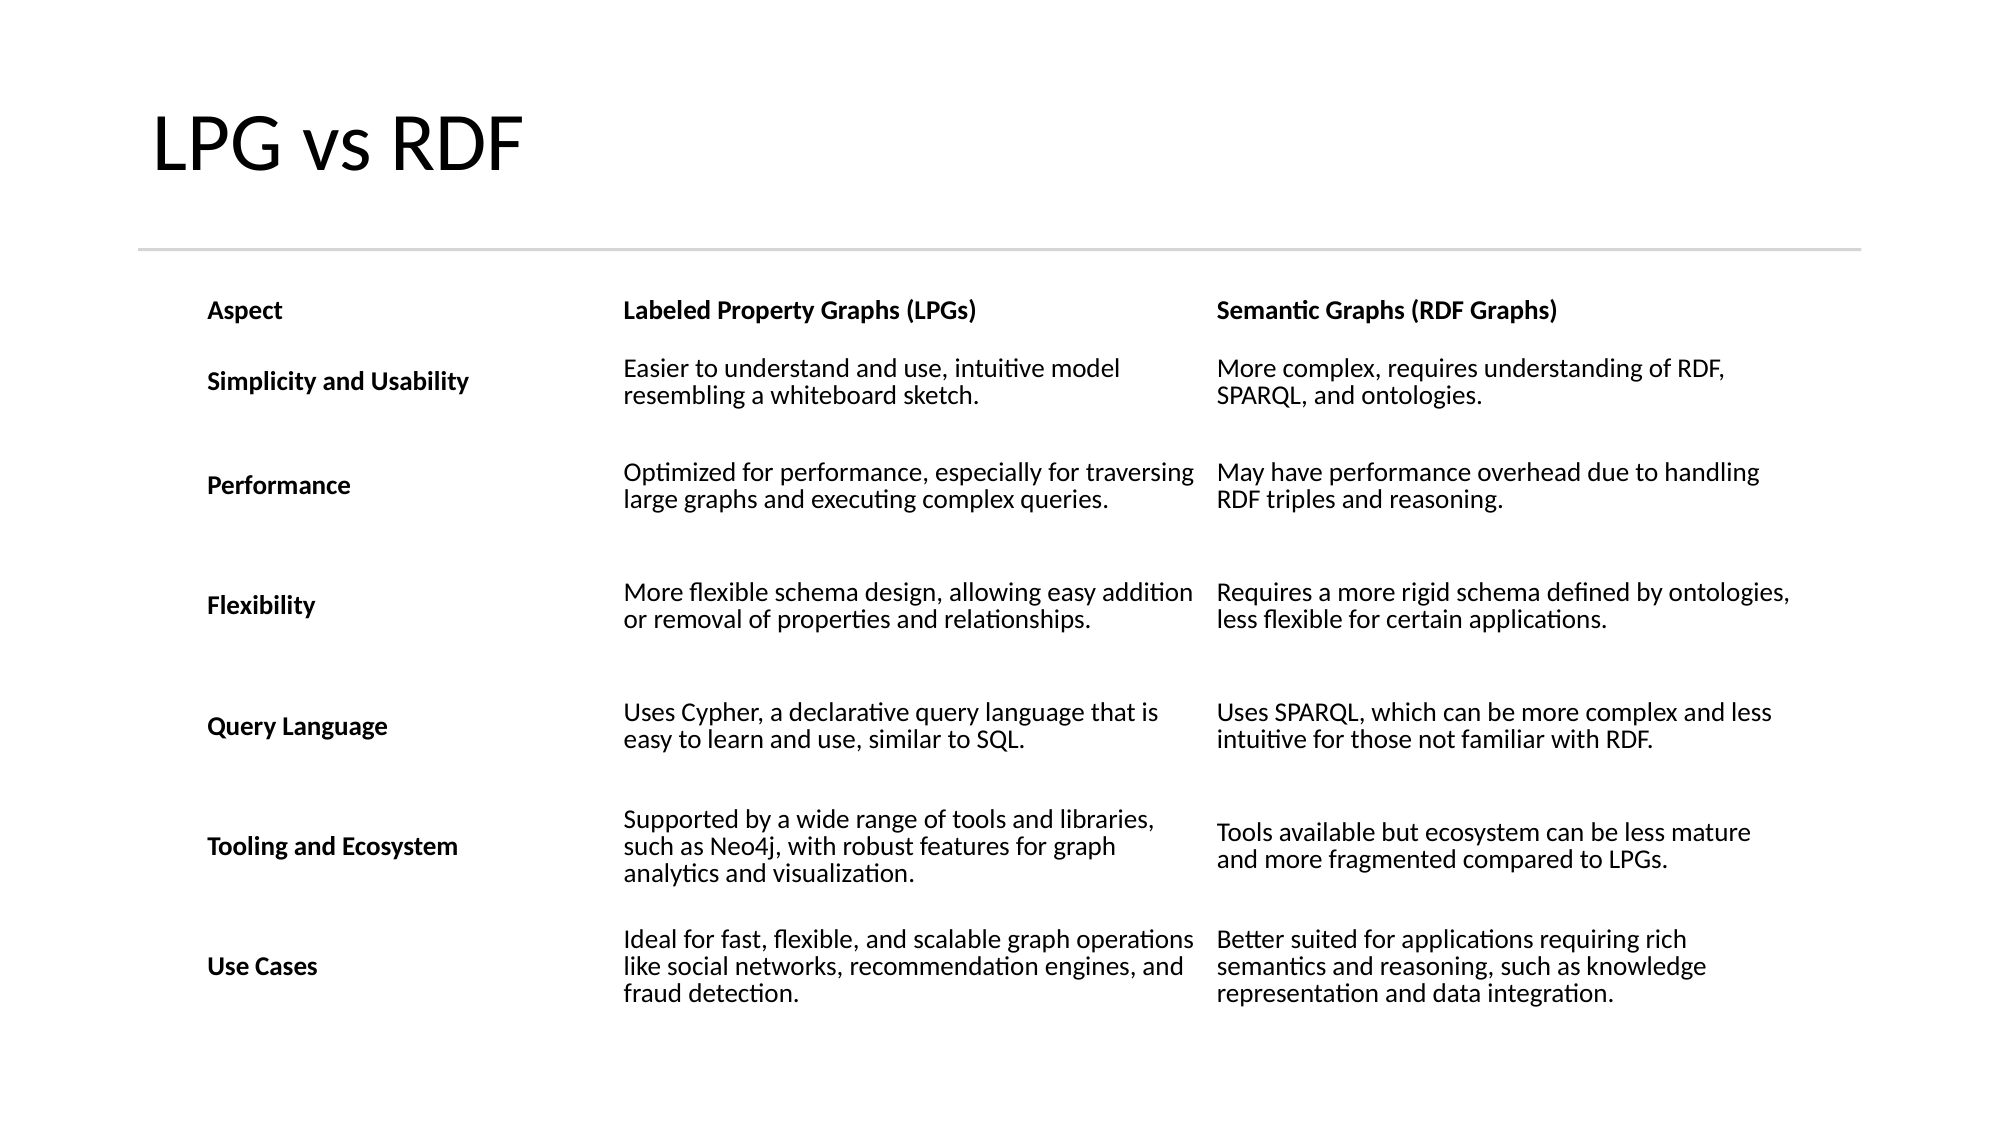

# LPG vs RDF

| Aspect | Labeled Property Graphs (LPGs) | Semantic Graphs (RDF Graphs) |
| --- | --- | --- |
| Simplicity and Usability | Easier to understand and use, intuitive model resembling a whiteboard sketch. | More complex, requires understanding of RDF, SPARQL, and ontologies. |
| Performance | Optimized for performance, especially for traversing large graphs and executing complex queries. | May have performance overhead due to handling RDF triples and reasoning. |
| Flexibility | More flexible schema design, allowing easy addition or removal of properties and relationships. | Requires a more rigid schema defined by ontologies, less flexible for certain applications. |
| Query Language | Uses Cypher, a declarative query language that is easy to learn and use, similar to SQL. | Uses SPARQL, which can be more complex and less intuitive for those not familiar with RDF. |
| Tooling and Ecosystem | Supported by a wide range of tools and libraries, such as Neo4j, with robust features for graph analytics and visualization. | Tools available but ecosystem can be less mature and more fragmented compared to LPGs. |
| Use Cases | Ideal for fast, flexible, and scalable graph operations like social networks, recommendation engines, and fraud detection. | Better suited for applications requiring rich semantics and reasoning, such as knowledge representation and data integration. |